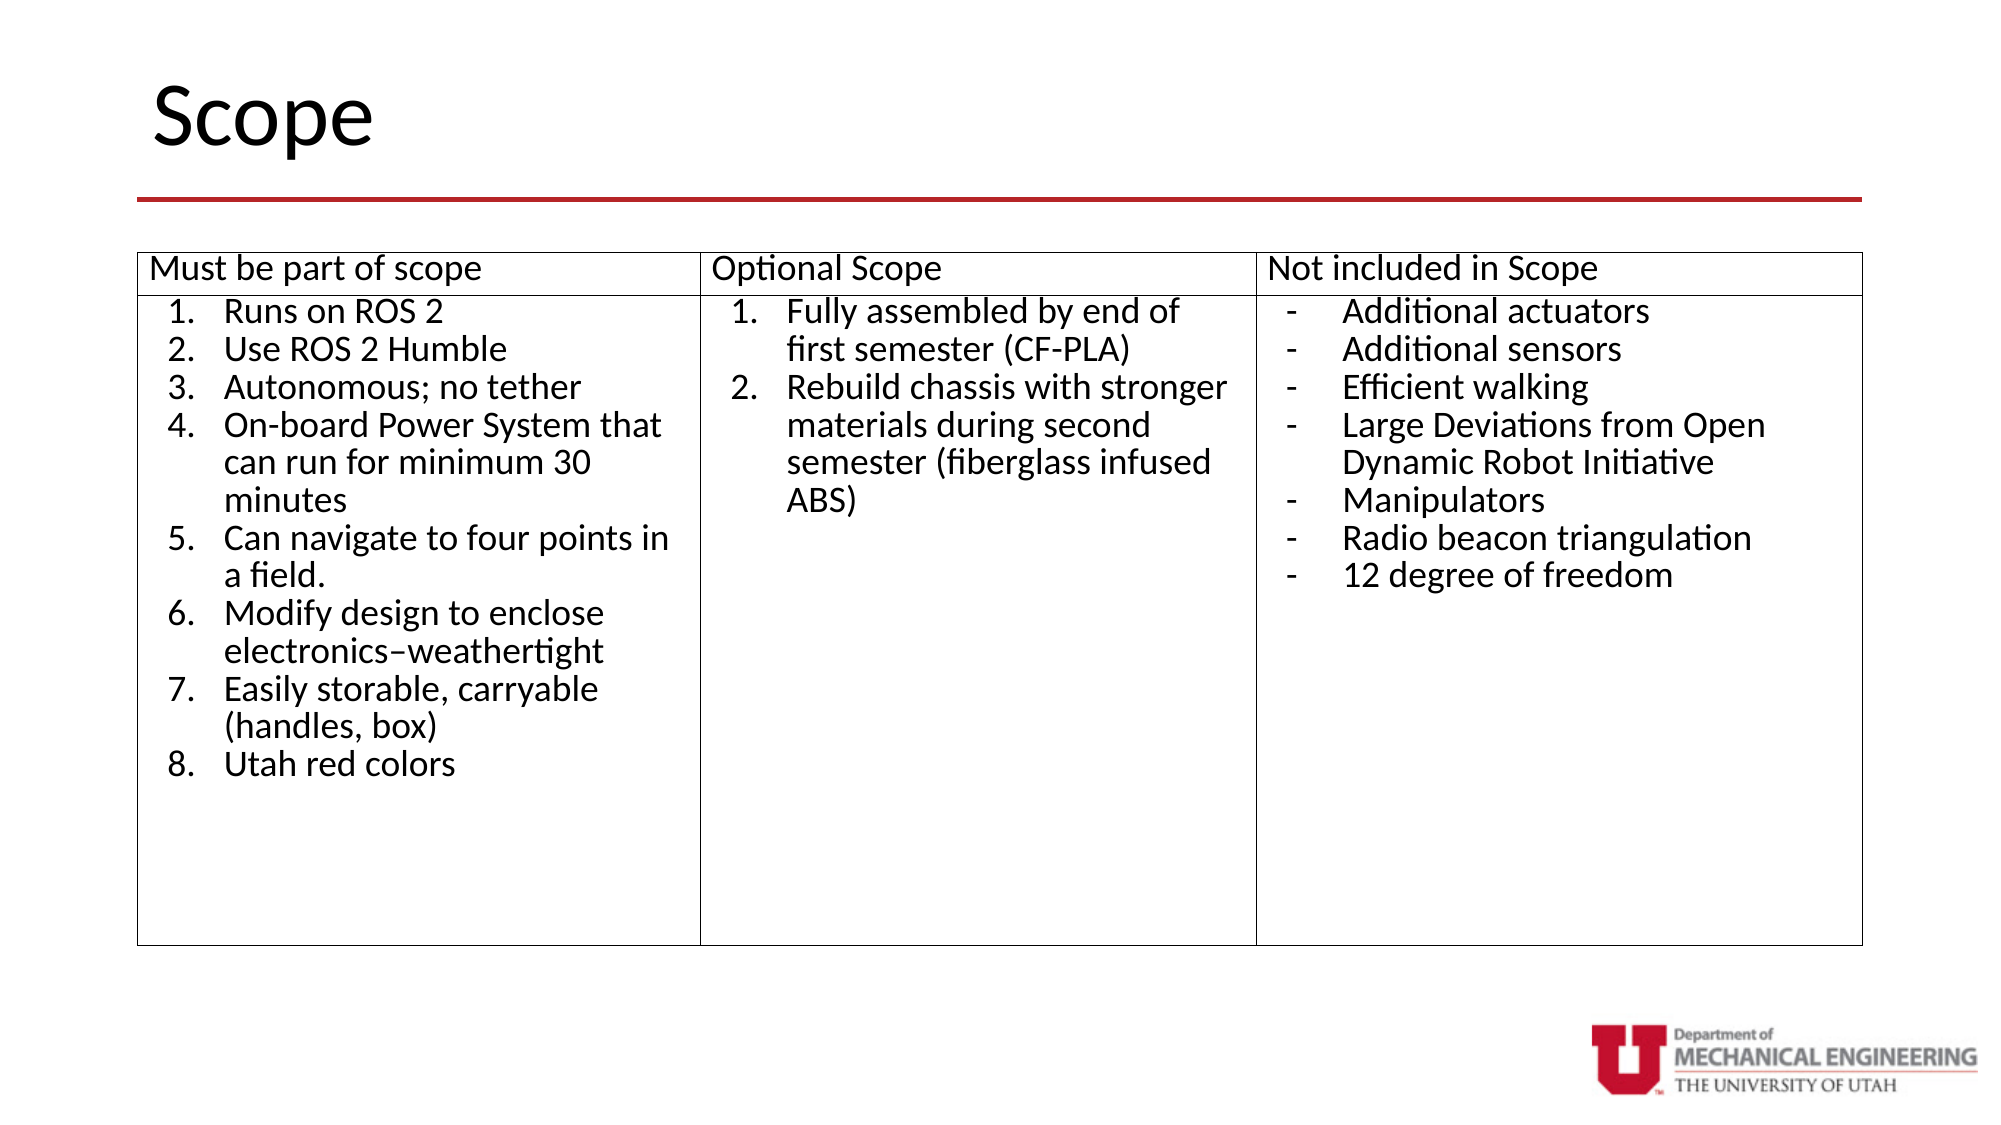

# Scope
| Must be part of scope | Optional Scope | Not included in Scope |
| --- | --- | --- |
| Runs on ROS 2 Use ROS 2 Humble Autonomous; no tether On-board Power System that can run for minimum 30 minutes Can navigate to four points in a field. Modify design to enclose electronics–weathertight Easily storable, carryable (handles, box) Utah red colors | Fully assembled by end of first semester (CF-PLA) Rebuild chassis with stronger materials during second semester (fiberglass infused ABS) | Additional actuators Additional sensors Efficient walking Large Deviations from Open Dynamic Robot Initiative Manipulators Radio beacon triangulation 12 degree of freedom |